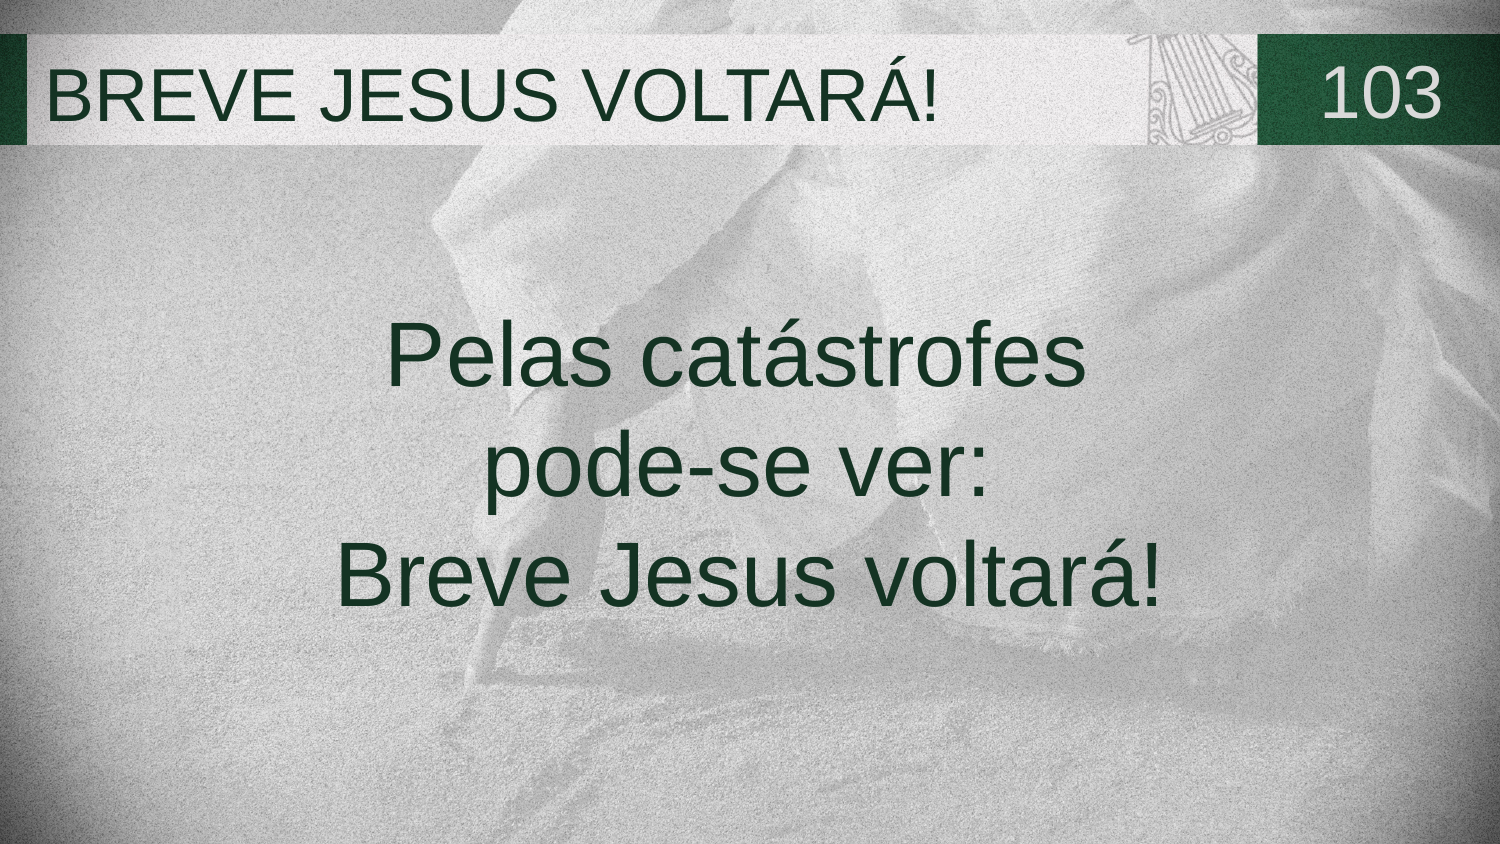

# BREVE JESUS VOLTARÁ!
103
Pelas catástrofes
pode-se ver:
Breve Jesus voltará!